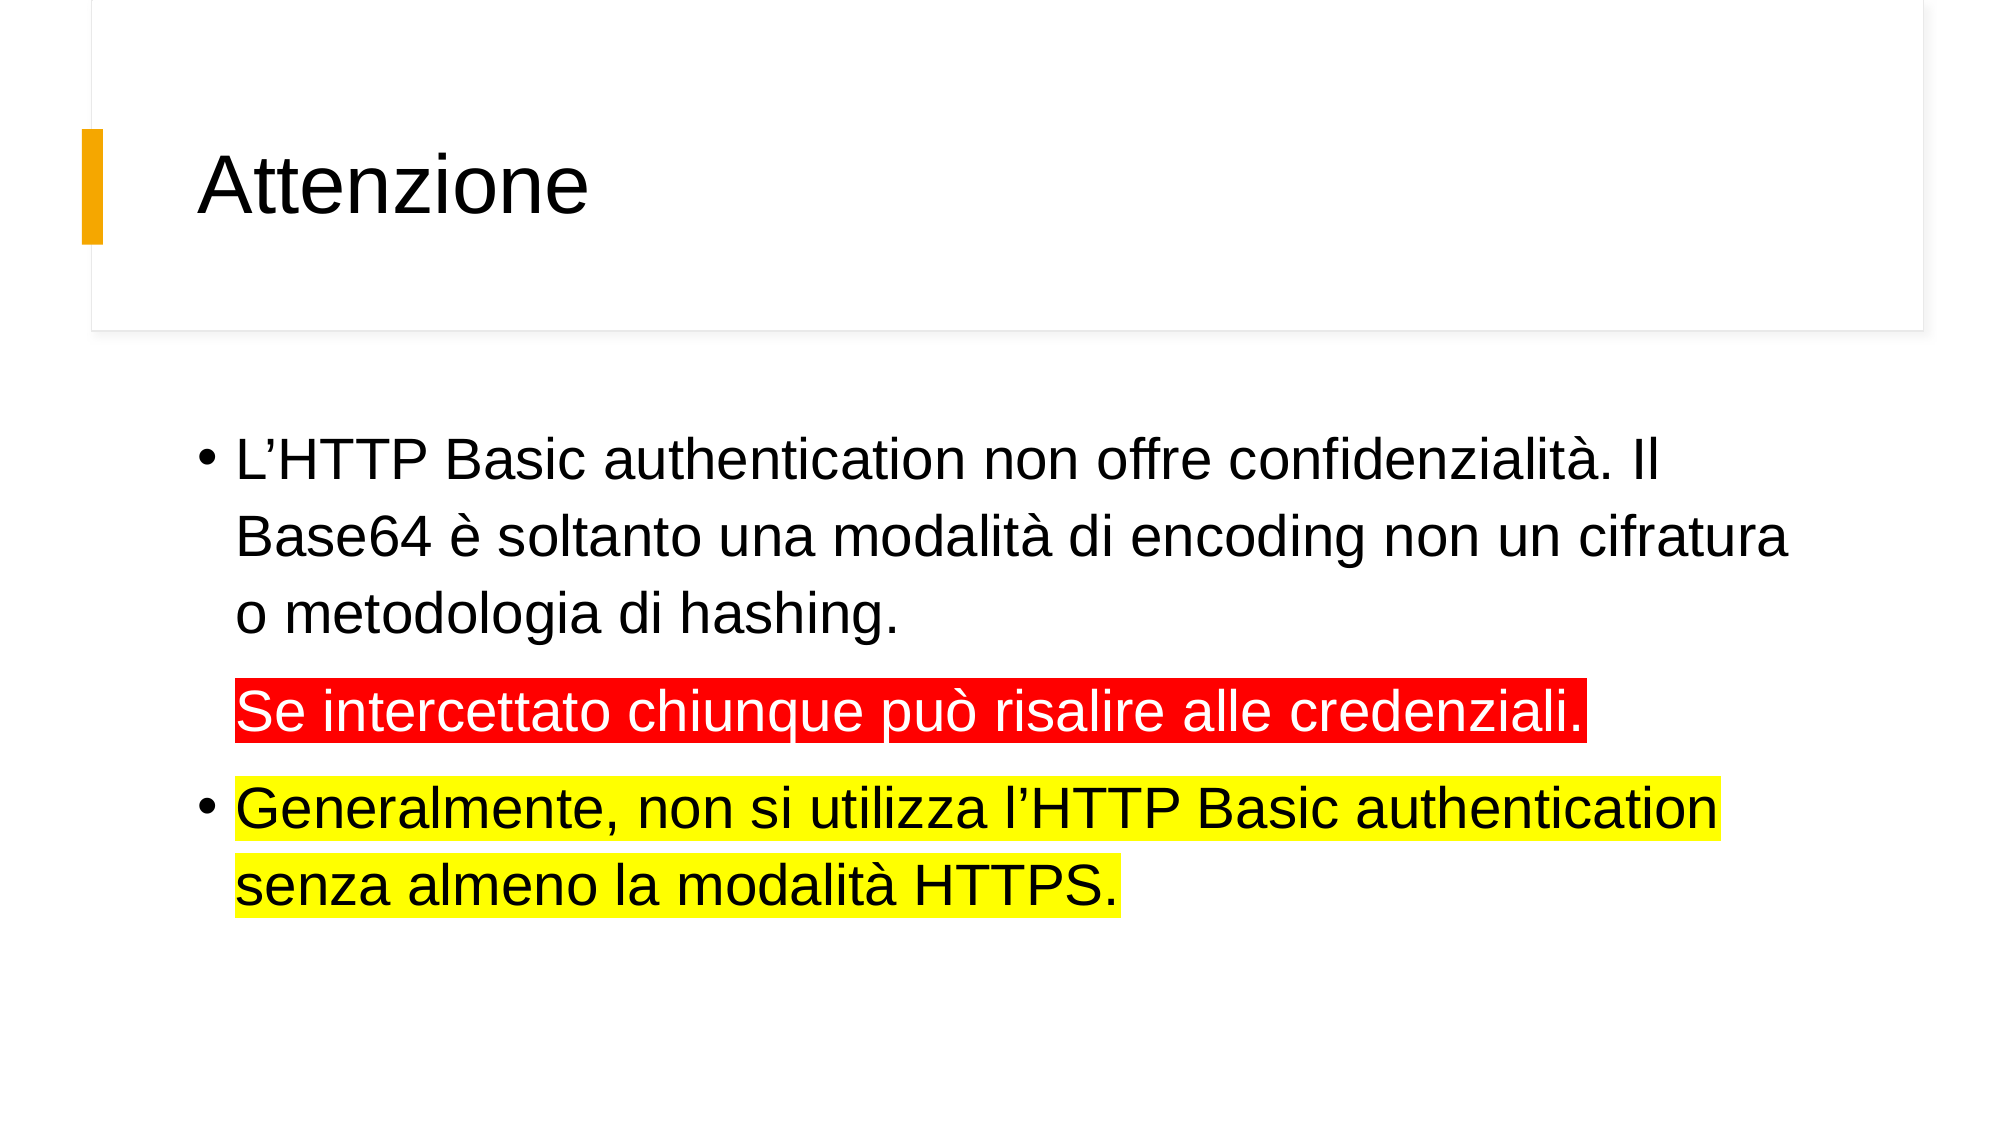

# Attenzione
L’HTTP Basic authentication non offre confidenzialità. Il Base64 è soltanto una modalità di encoding non un cifratura o metodologia di hashing.
Se intercettato chiunque può risalire alle credenziali.
Generalmente, non si utilizza l’HTTP Basic authentication senza almeno la modalità HTTPS.